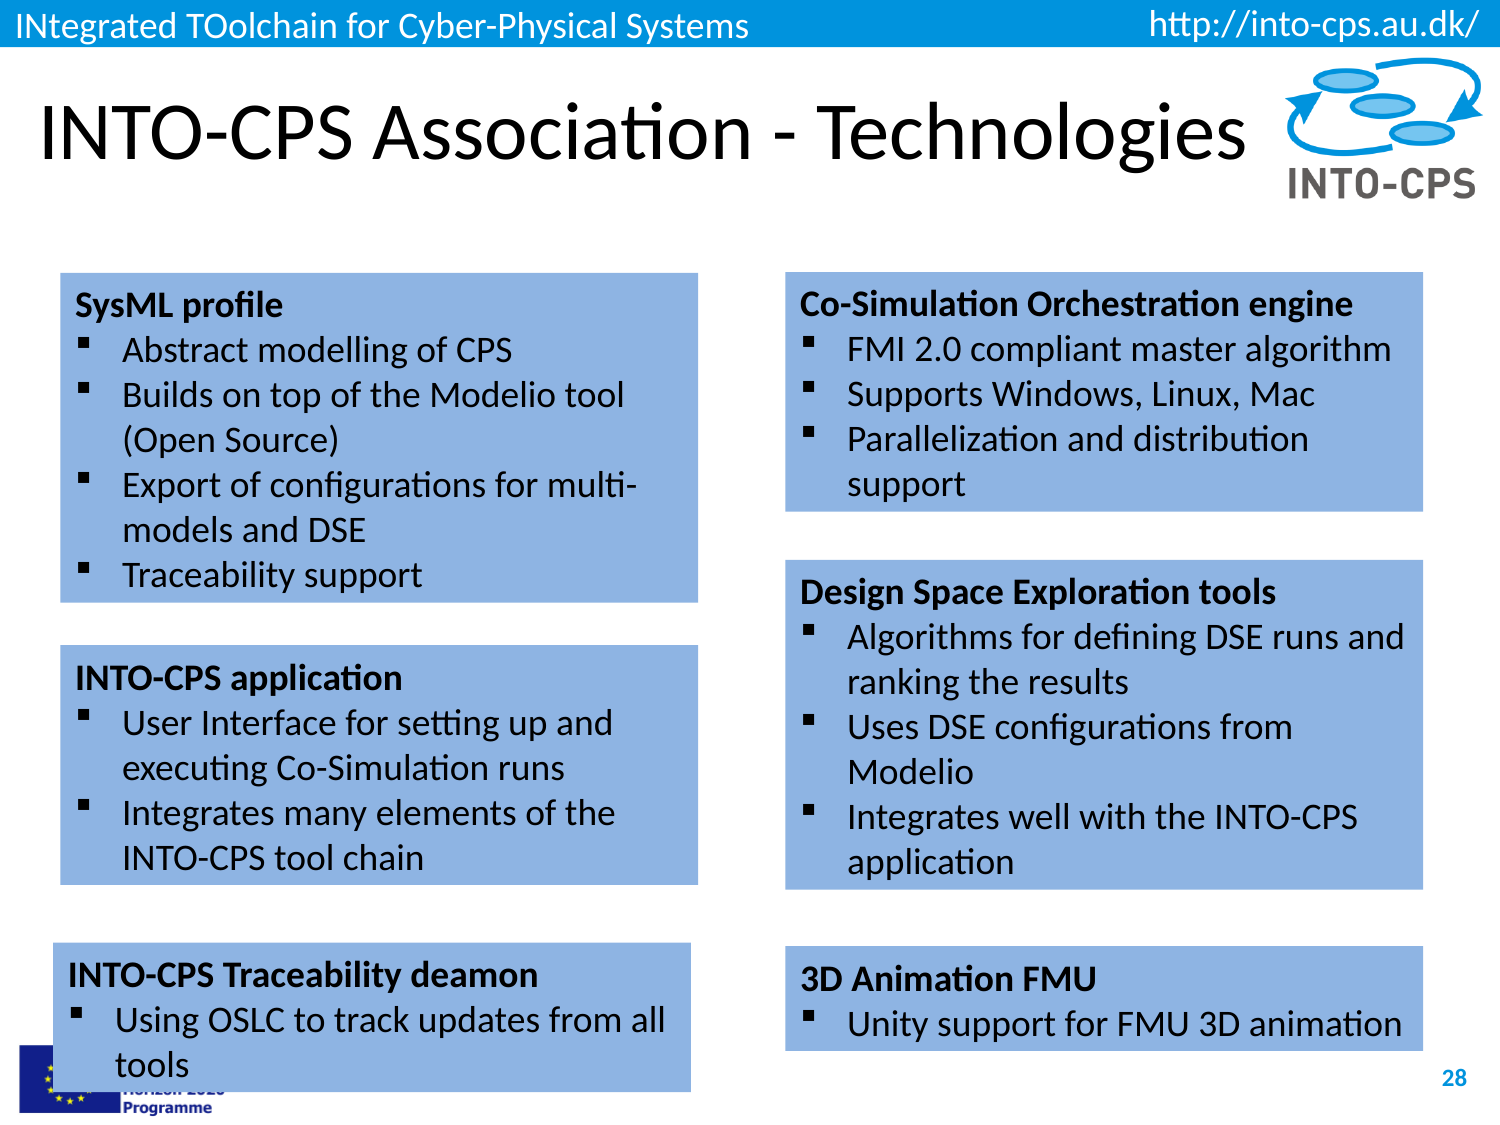

# INTO-CPS Association - Technologies
Co-Simulation Orchestration engine
FMI 2.0 compliant master algorithm
Supports Windows, Linux, Mac
Parallelization and distribution support
SysML profile
Abstract modelling of CPS
Builds on top of the Modelio tool (Open Source)
Export of configurations for multi-models and DSE
Traceability support
Design Space Exploration tools
Algorithms for defining DSE runs and ranking the results
Uses DSE configurations from Modelio
Integrates well with the INTO-CPS application
INTO-CPS application
User Interface for setting up and executing Co-Simulation runs
Integrates many elements of the INTO-CPS tool chain
INTO-CPS Traceability deamon
Using OSLC to track updates from all tools
3D Animation FMU
Unity support for FMU 3D animation
28